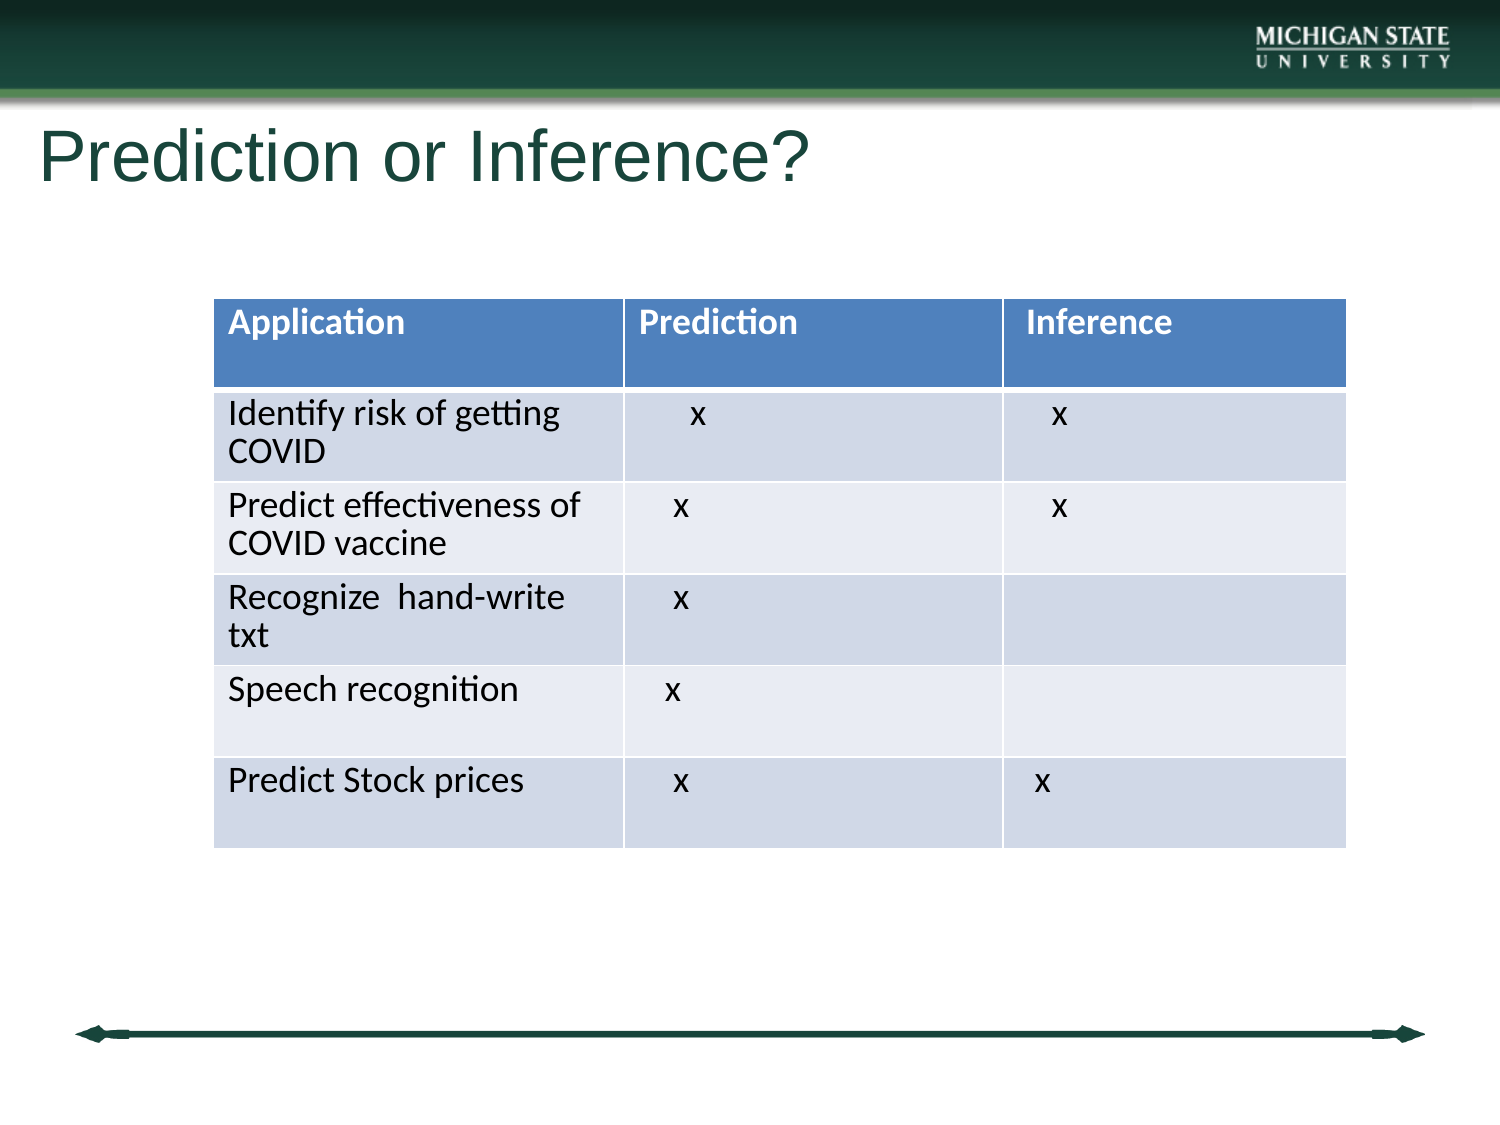

Prediction or Inference?
| Application | Prediction | Inference |
| --- | --- | --- |
| Identify risk of getting COVID | x | x |
| Predict effectiveness of COVID vaccine | x | x |
| Recognize hand-write txt | x |  |
| Speech recognition | x |  |
| Predict Stock prices | x | x |